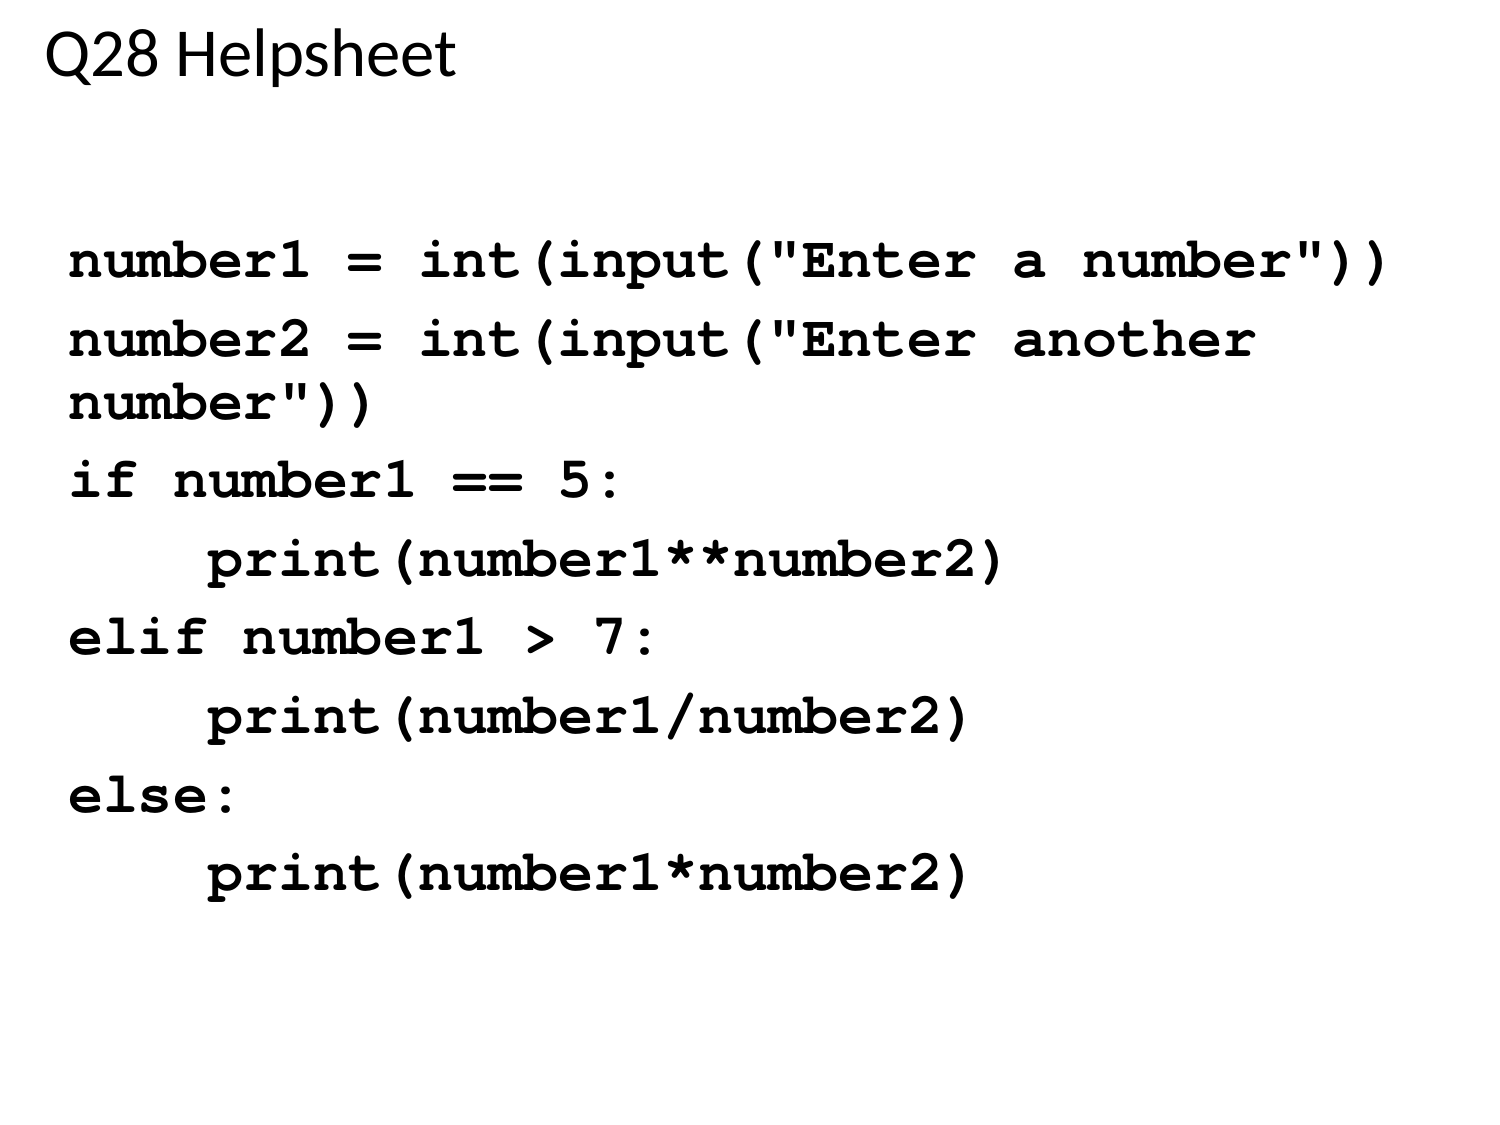

# Q28 Helpsheet

number1 = int(input("Enter a number"))
number2 = int(input("Enter another number"))
if number1 == 5:
    print(number1**number2)
elif number1 > 7:
    print(number1/number2)
else:
    print(number1*number2)